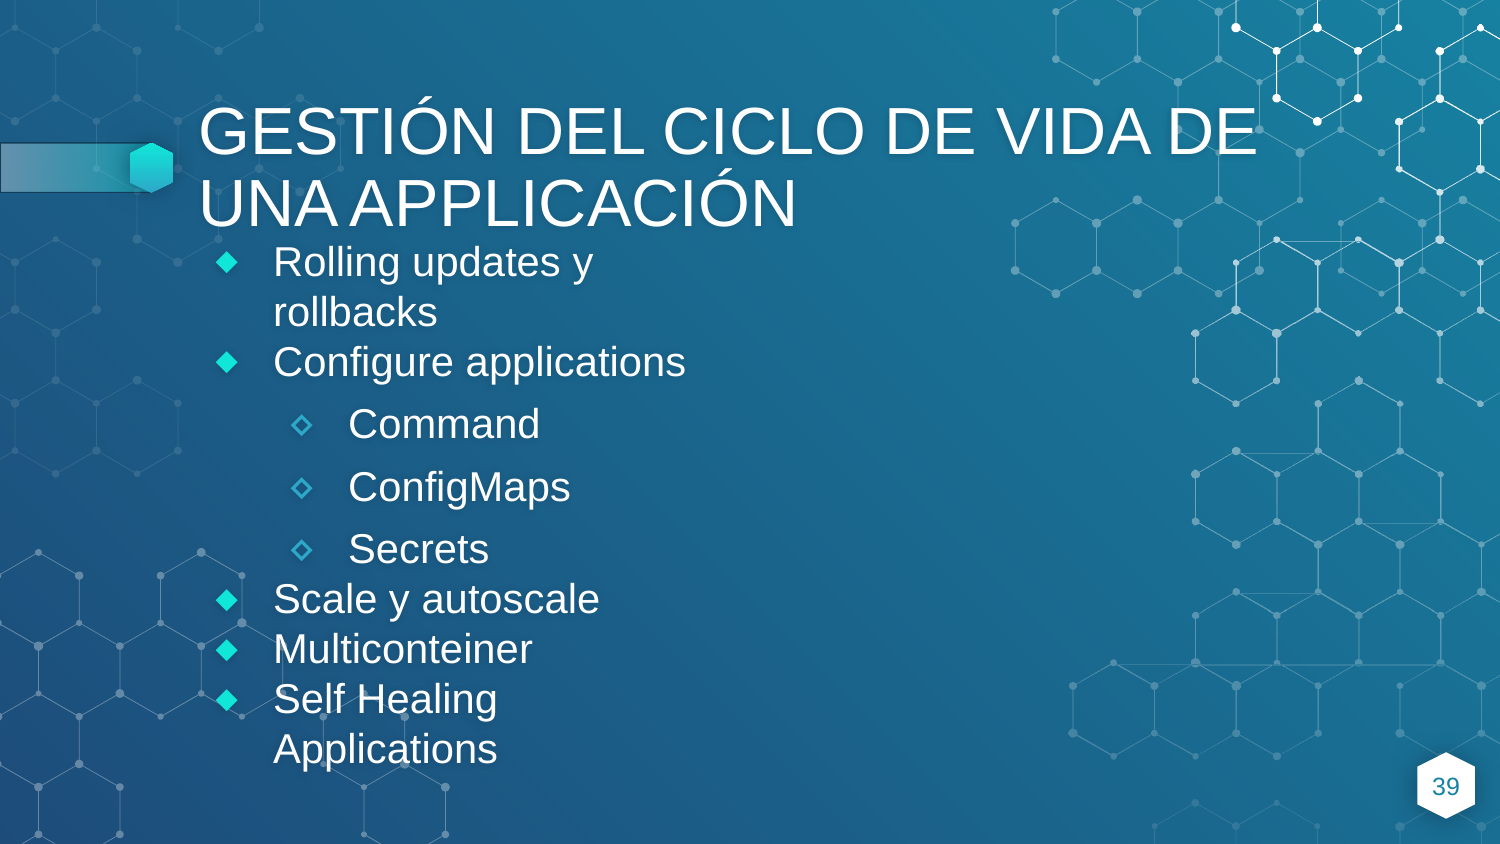

# GESTIÓN DEL CICLO DE VIDA DE UNA APPLICACIÓN
Rolling updates y rollbacks
Configure applications
Command
ConfigMaps
Secrets
Scale y autoscale
Multiconteiner
Self Healing Applications

39